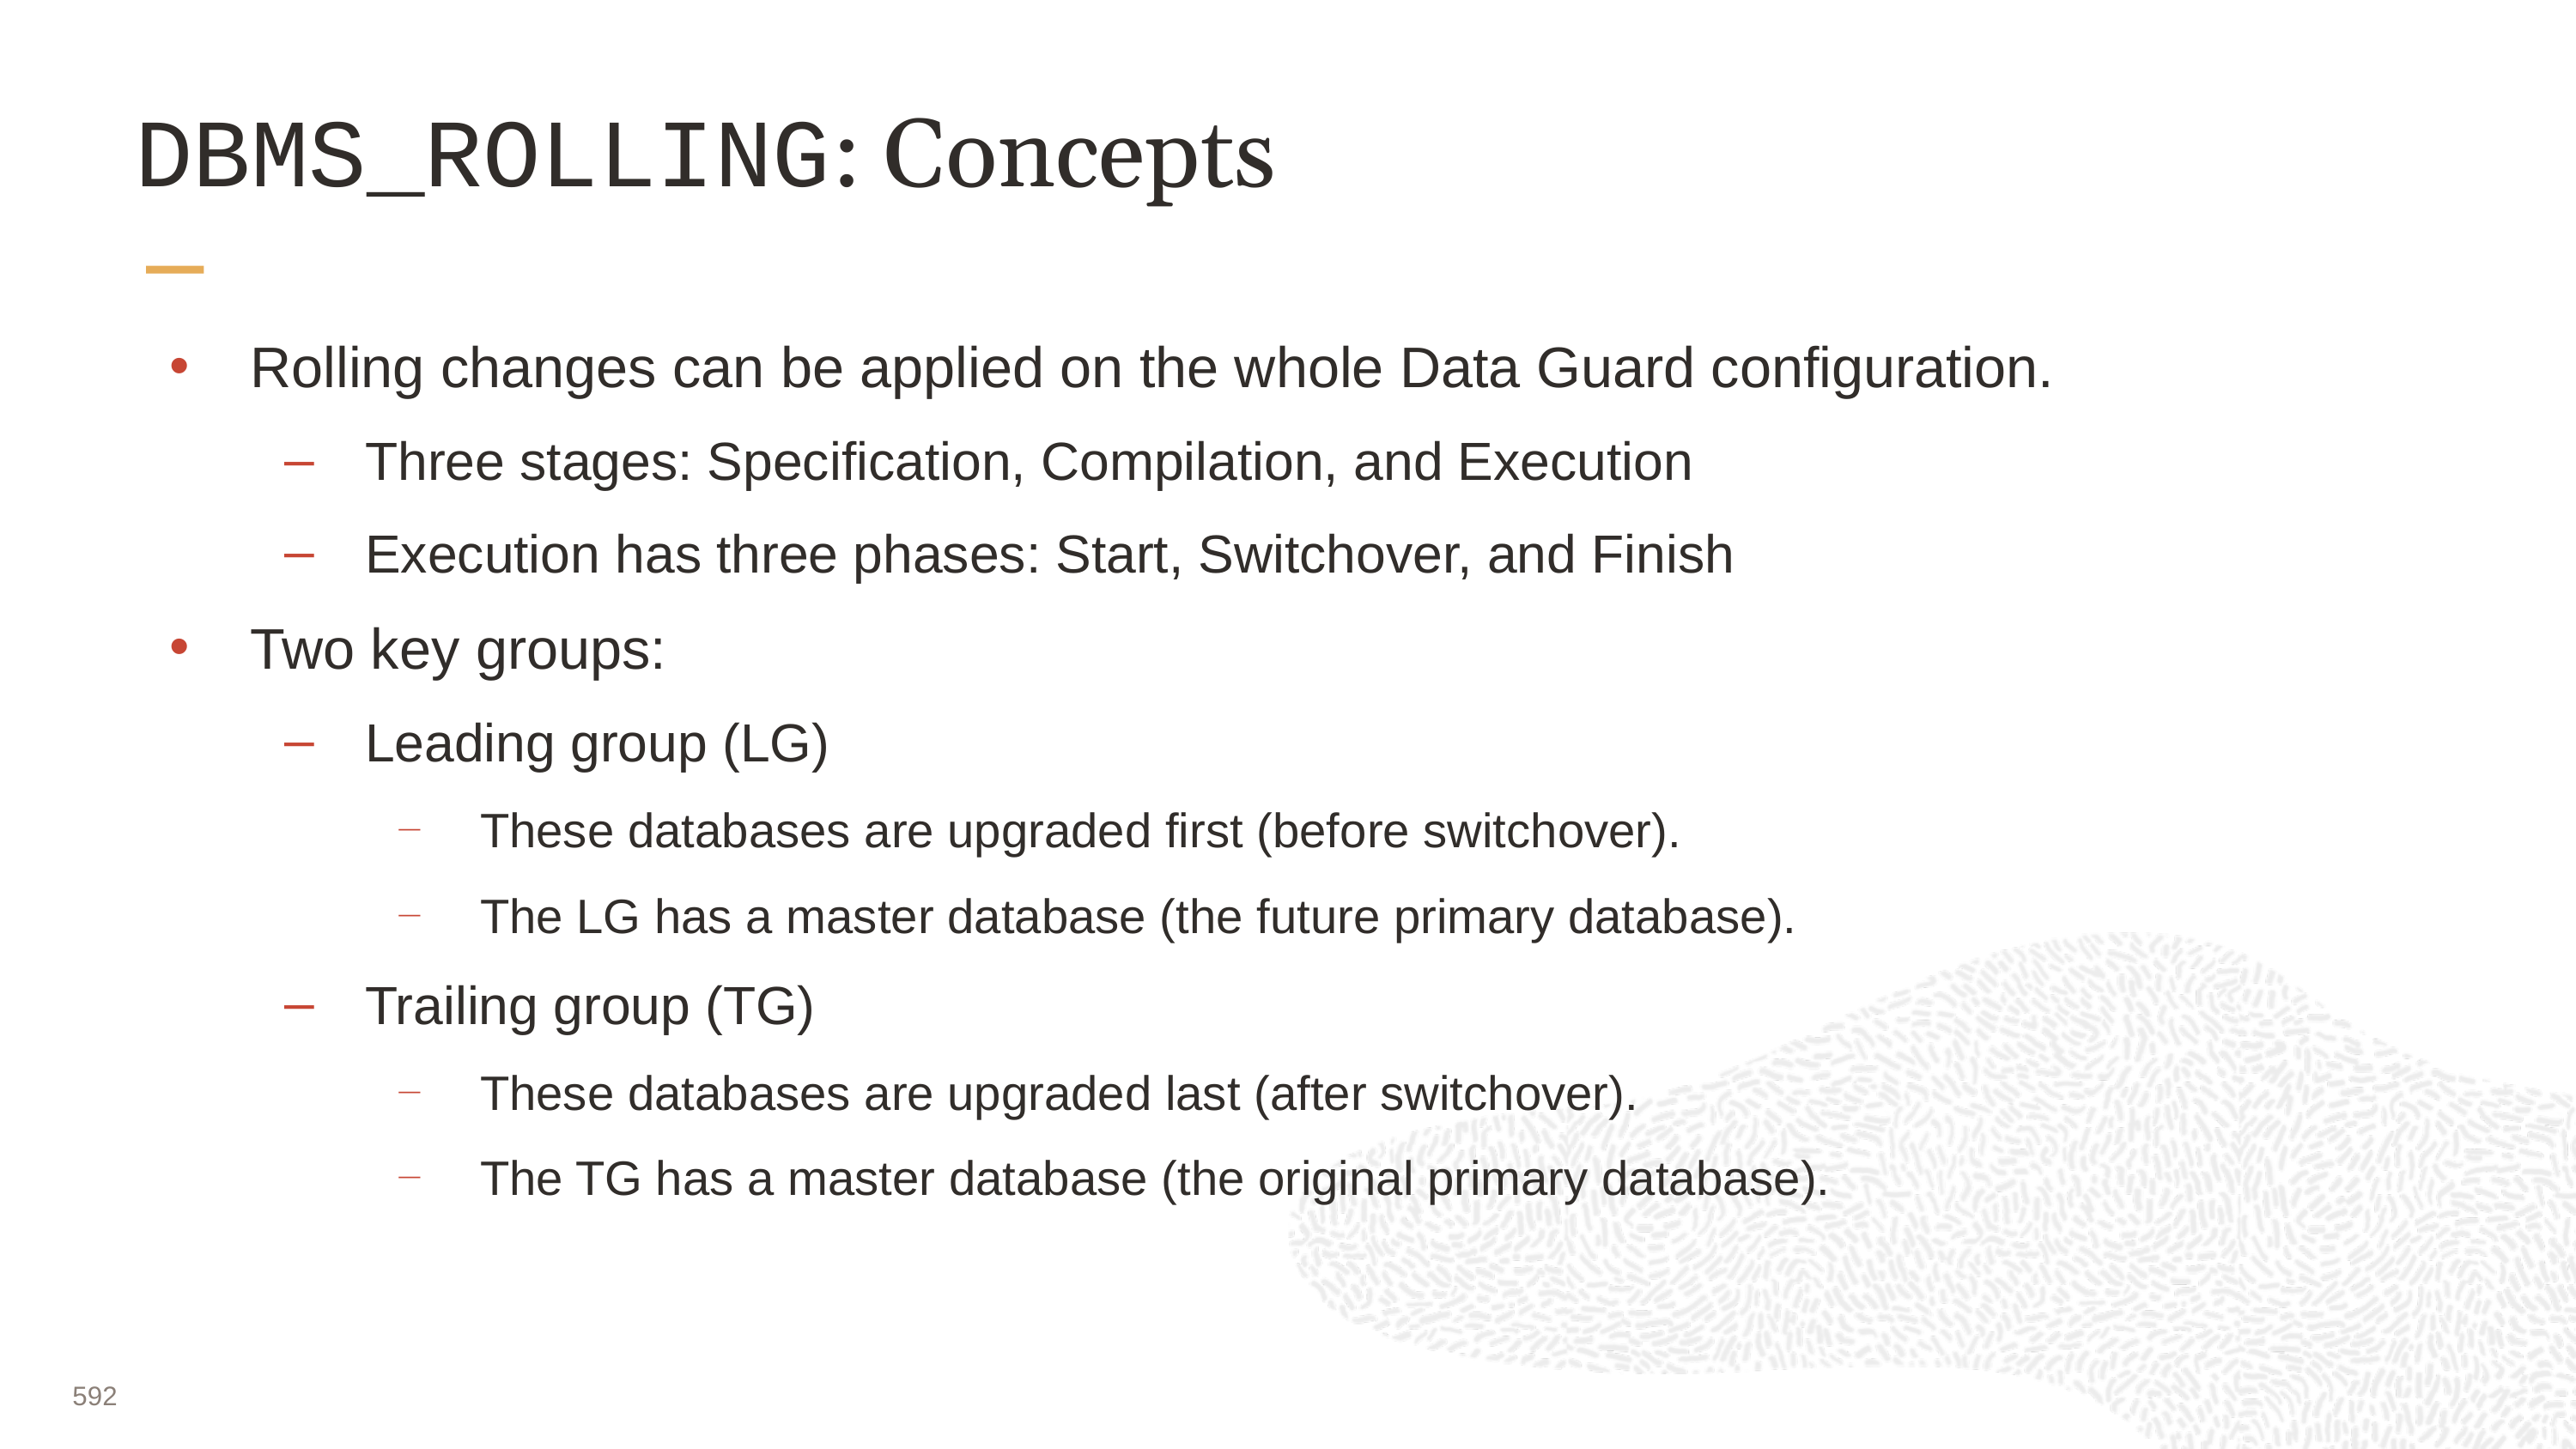

# DBMS_ROLLING: Concepts
Rolling changes can be applied on the whole Data Guard configuration.
Three stages: Specification, Compilation, and Execution
Execution has three phases: Start, Switchover, and Finish
Two key groups:
Leading group (LG)
These databases are upgraded first (before switchover).
The LG has a master database (the future primary database).
Trailing group (TG)
These databases are upgraded last (after switchover).
The TG has a master database (the original primary database).